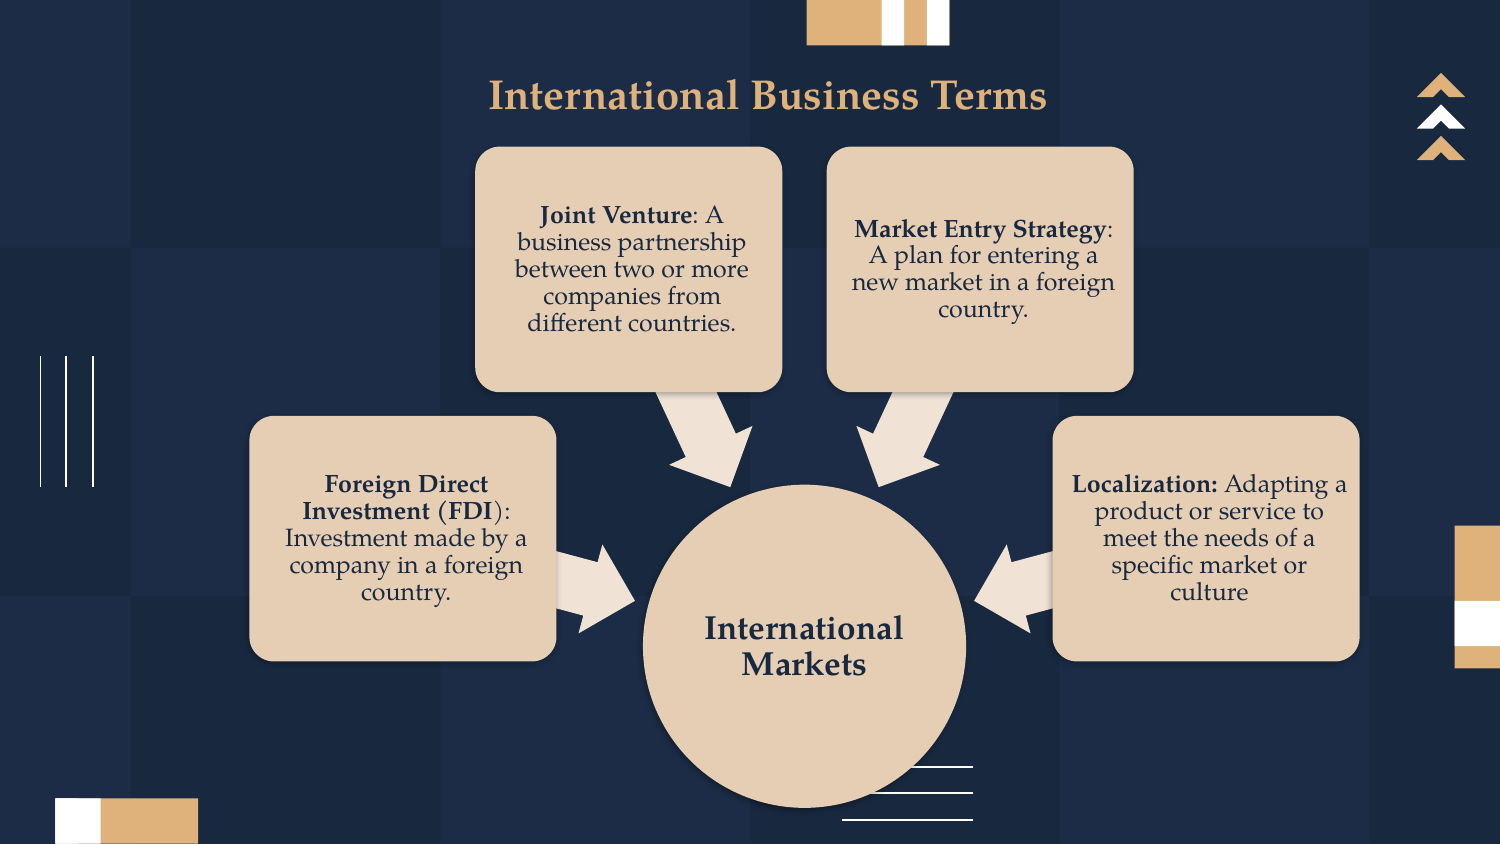

# International Business Terms
International Markets
Foreign Direct Investment (FDI): Investment made by a company in a foreign country.
Joint Venture: A business partnership between two or more companies from different countries.
Market Entry Strategy: A plan for entering a new market in a foreign country.
Localization: Adapting a product or service to meet the needs of a specific market or culture